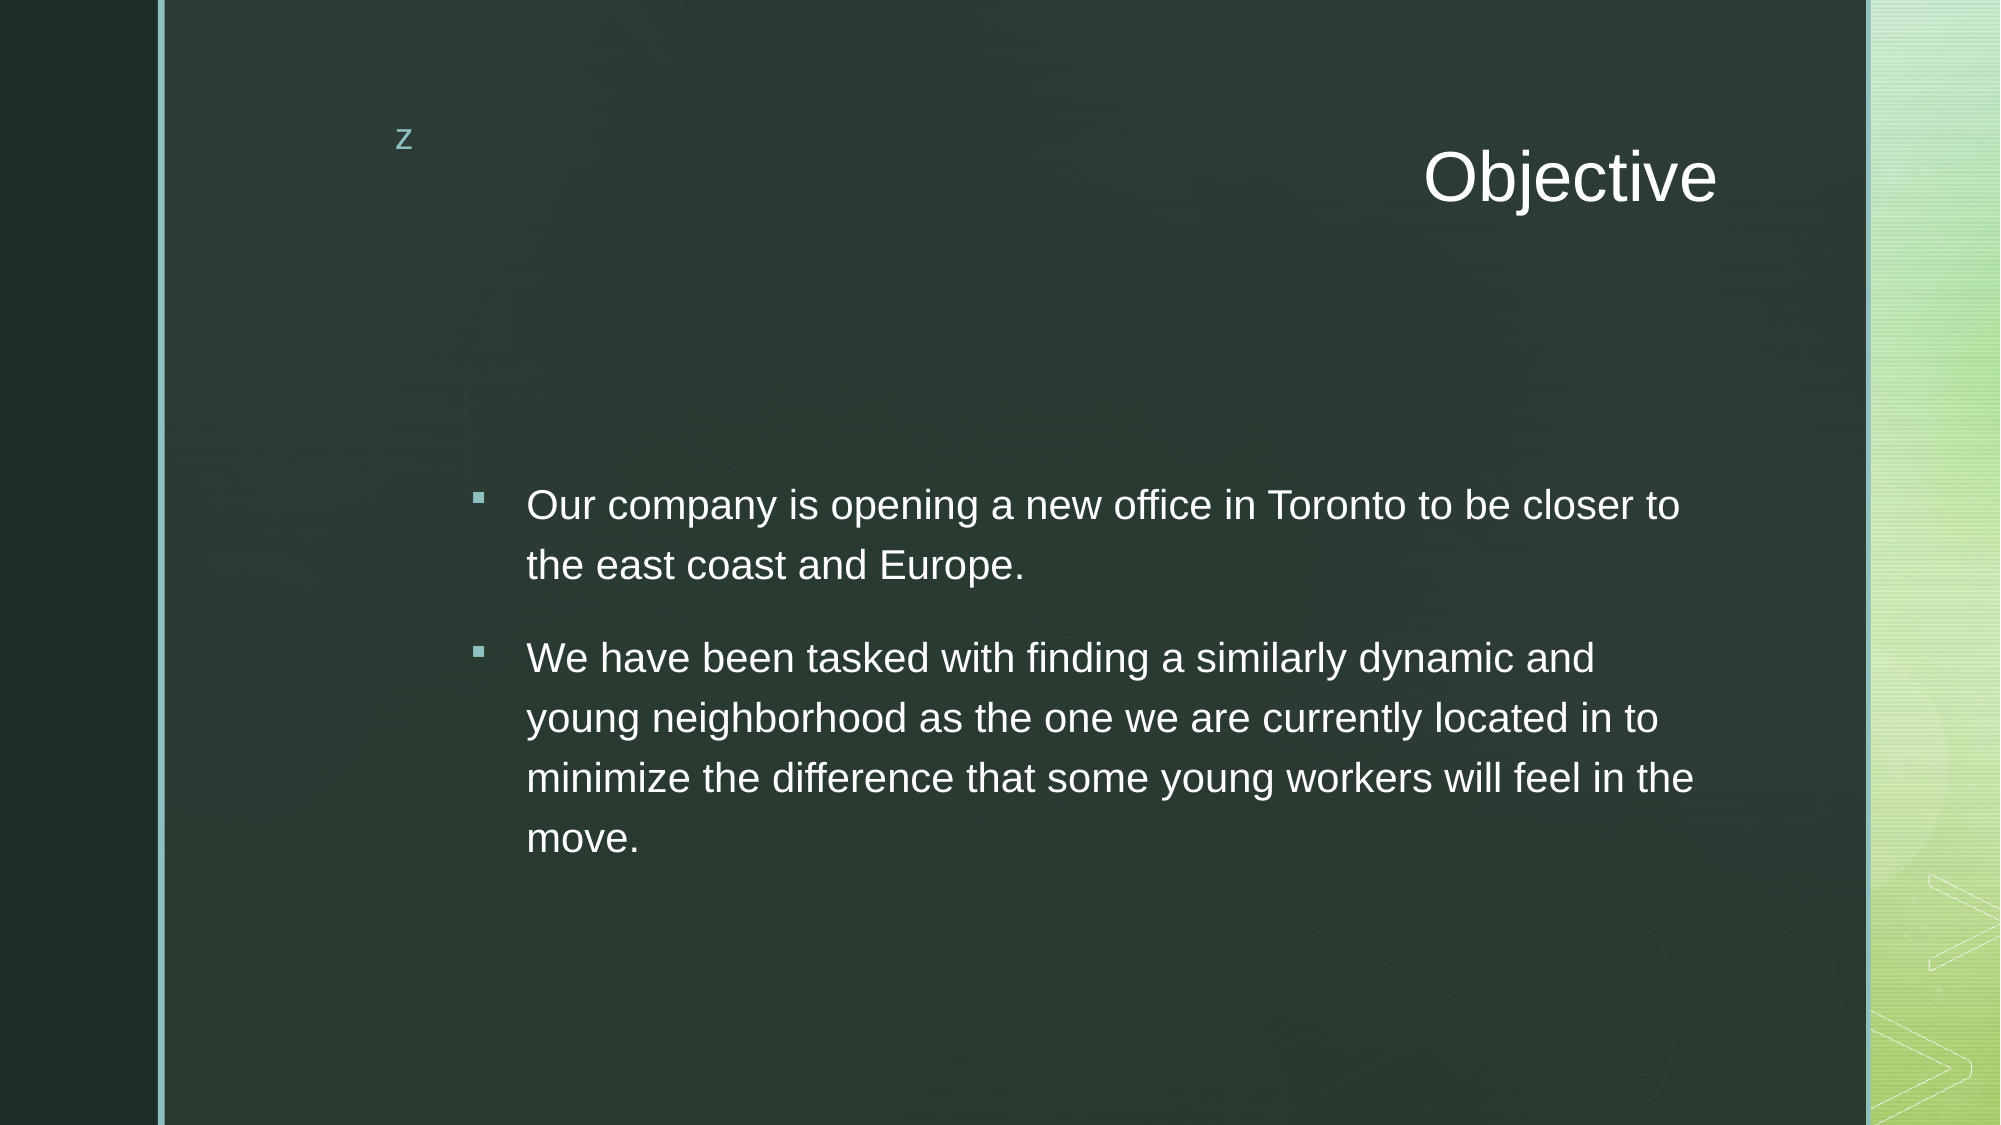

# Objective
Our company is opening a new office in Toronto to be closer to the east coast and Europe.
We have been tasked with finding a similarly dynamic and young neighborhood as the one we are currently located in to minimize the difference that some young workers will feel in the move.